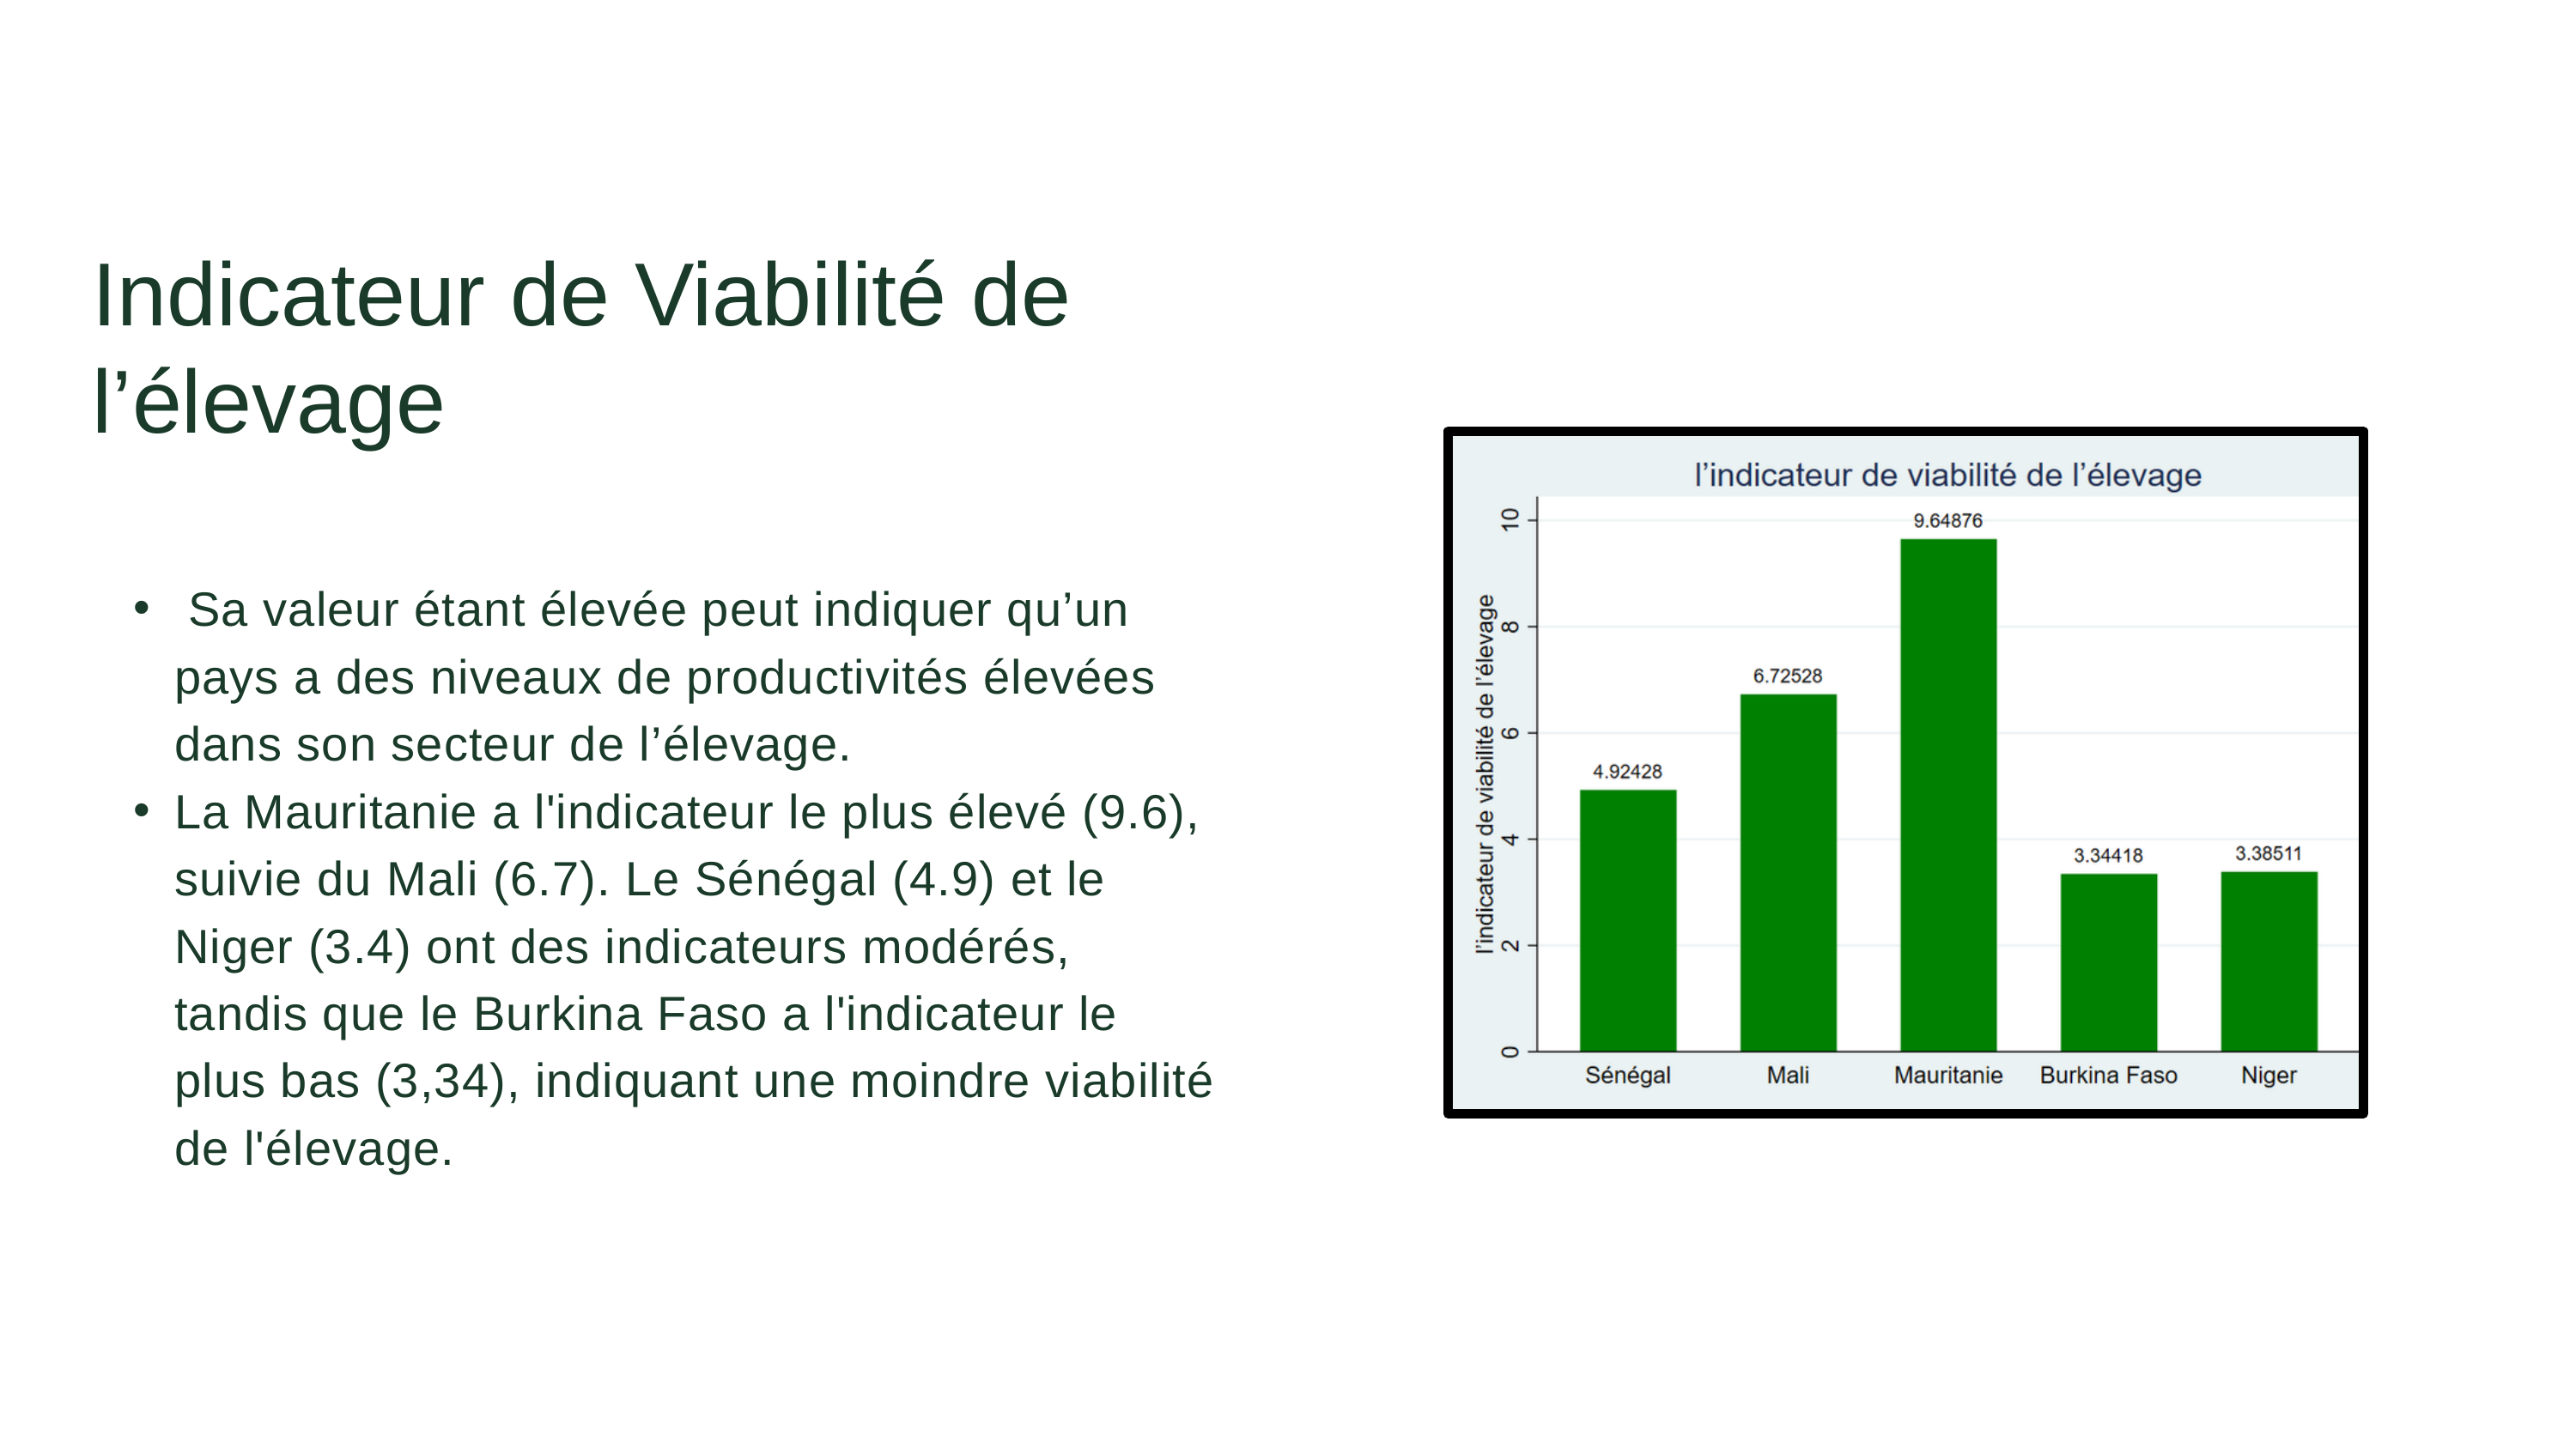

Indicateur de Viabilité de l’élevage

 Sa valeur étant élevée peut indiquer qu’un pays a des niveaux de productivités élevées dans son secteur de l’élevage.
La Mauritanie a l'indicateur le plus élevé (9.6), suivie du Mali (6.7). Le Sénégal (4.9) et le Niger (3.4) ont des indicateurs modérés, tandis que le Burkina Faso a l'indicateur le plus bas (3,34), indiquant une moindre viabilité de l'élevage.